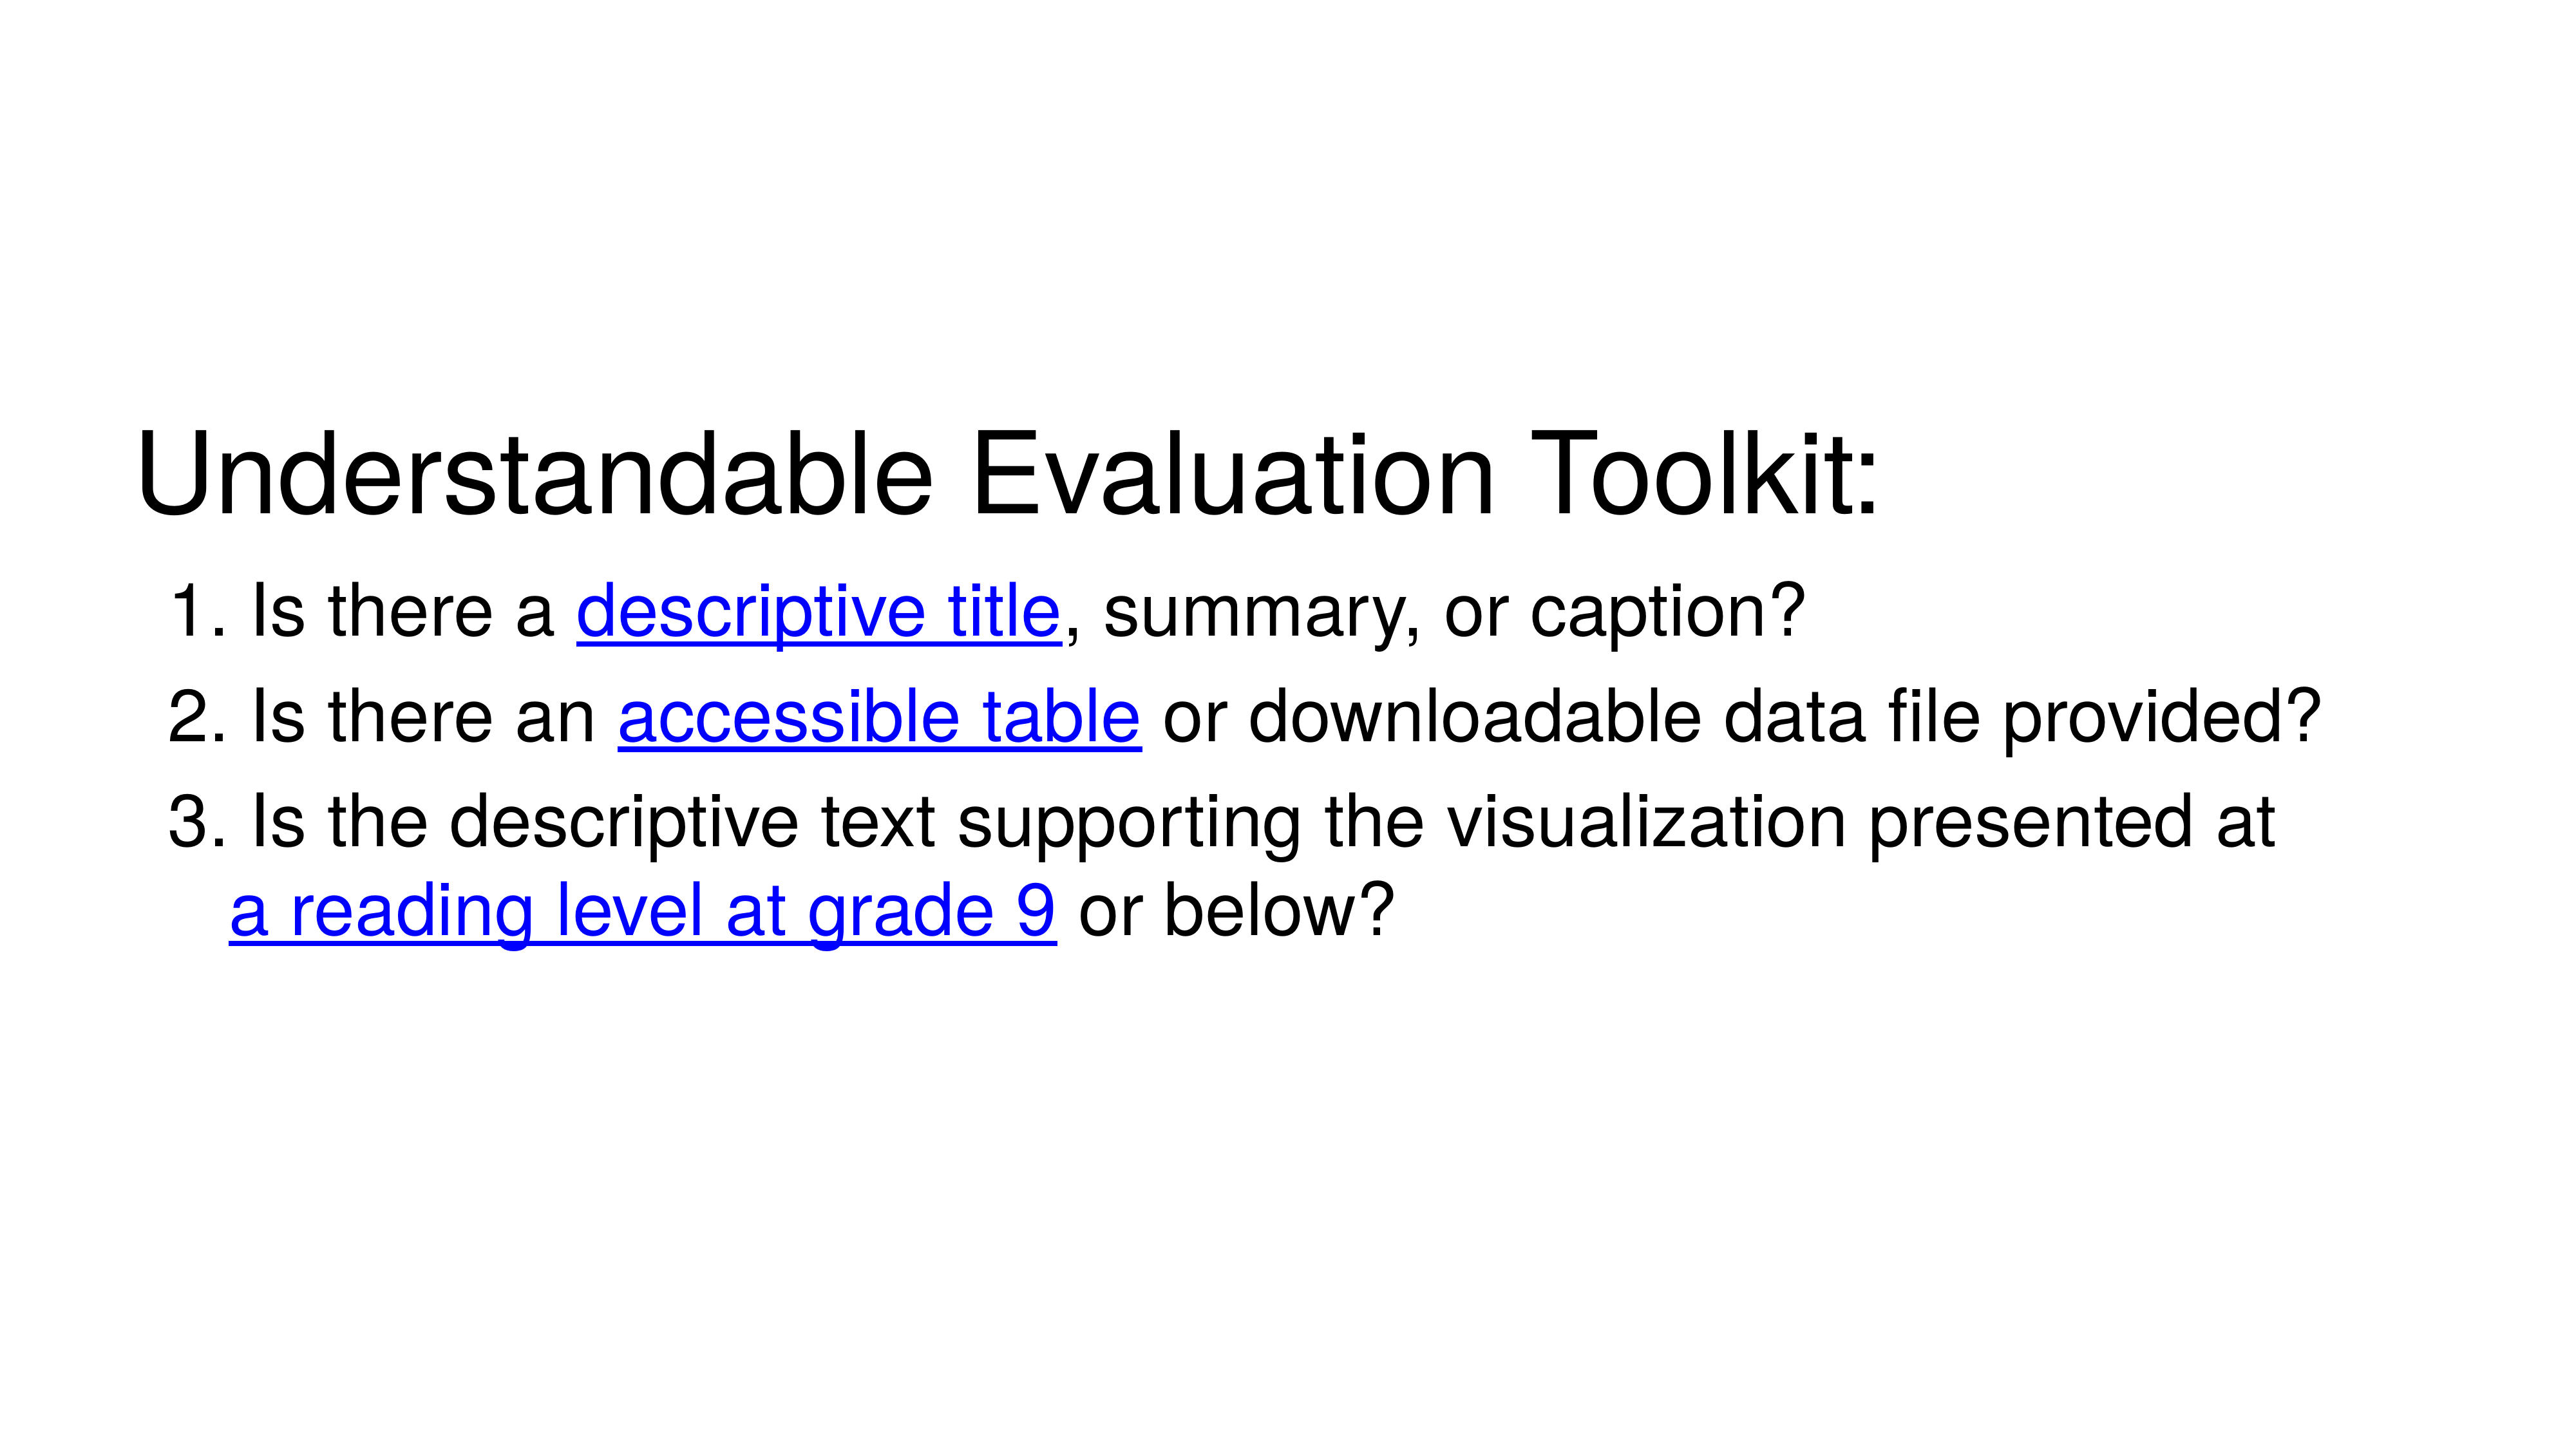

# Understandable Evaluation Toolkit:
 Is there a descriptive title, summary, or caption?
 Is there an accessible table or downloadable data file provided?
 Is the descriptive text supporting the visualization presented at a reading level at grade 9 or below?